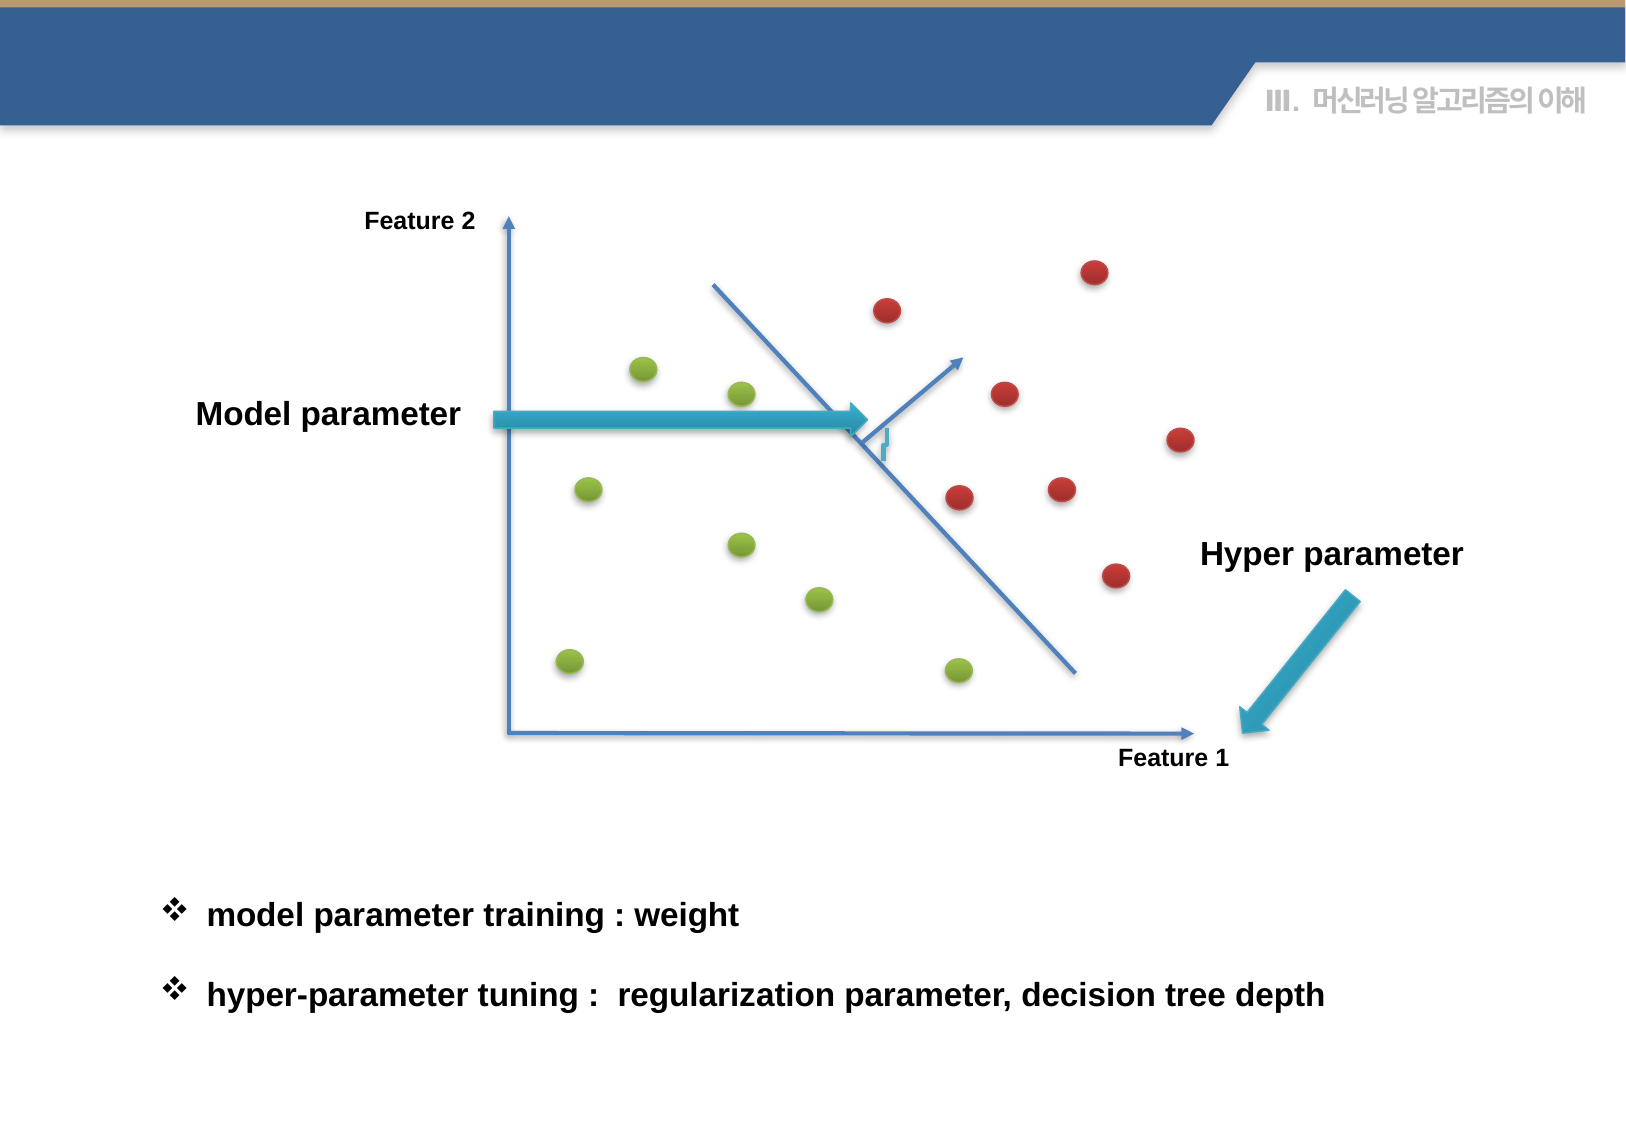

Model parameter training vs. Hyper parameter tuning
Feature 2

Model parameter

Hyper parameter

Feature 1
model parameter training : weight
hyper-parameter tuning :  regularization parameter, decision tree depth